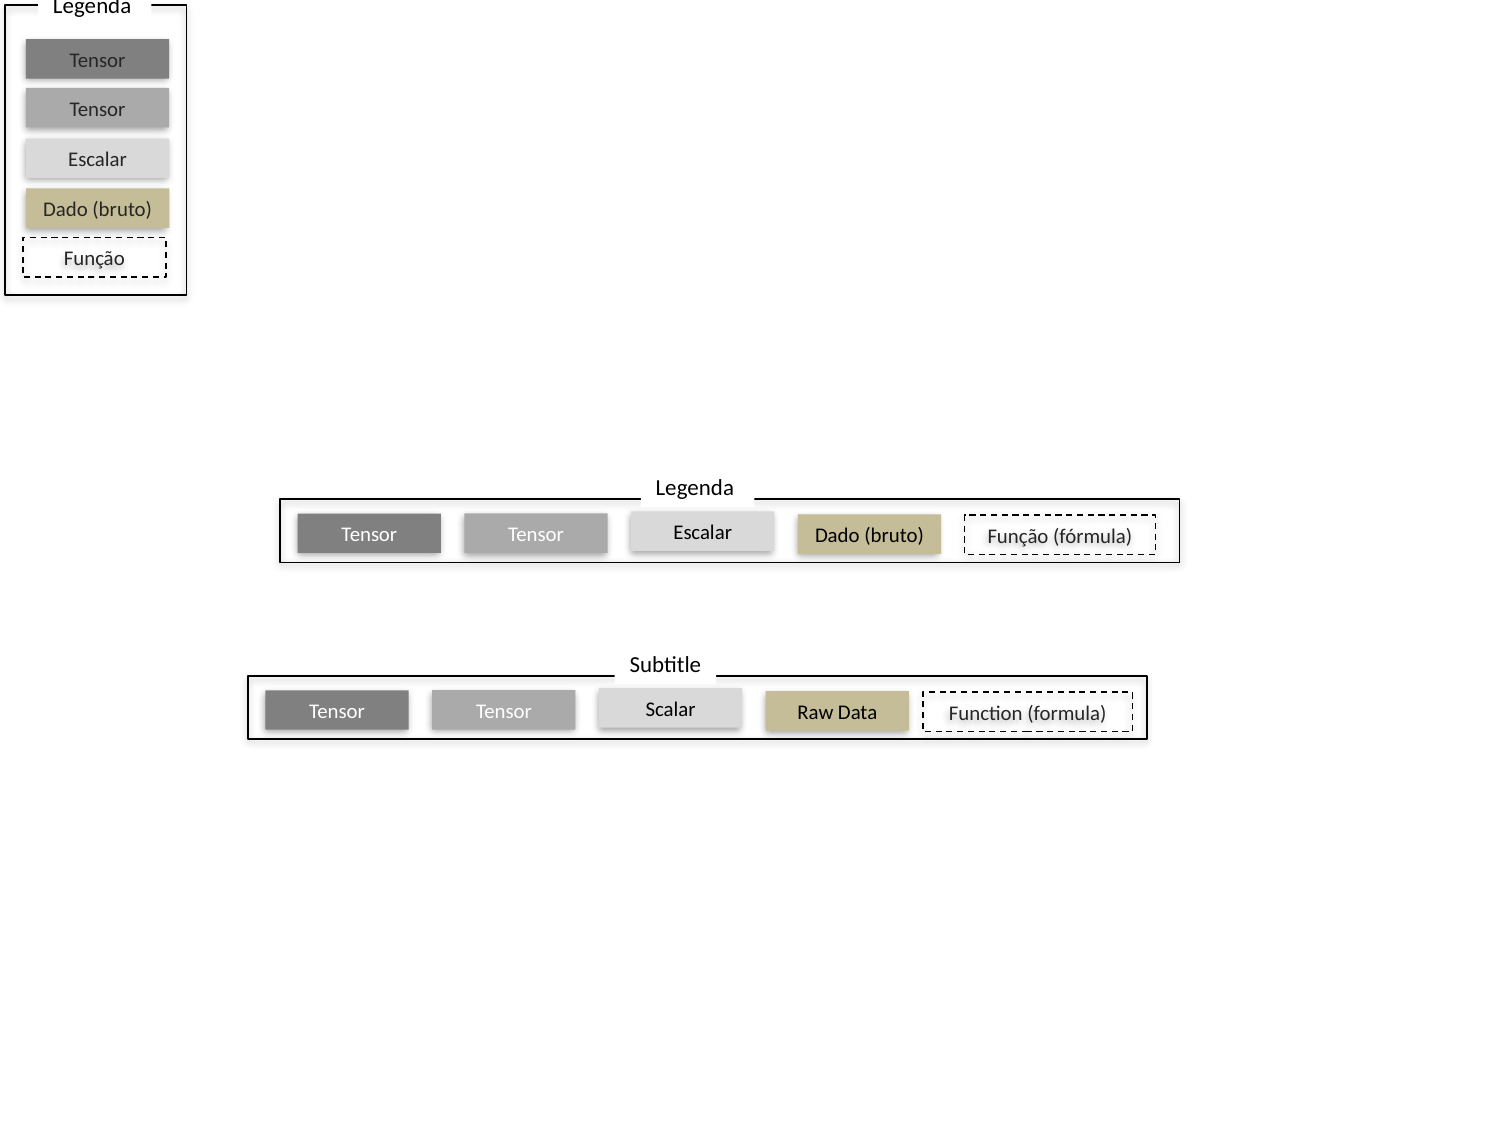

Legenda

Tensor
Tensor
Escalar
Dado (bruto)
Função
Legenda

Escalar
Tensor
Tensor
Dado (bruto)
Função (fórmula)
Subtitle

Scalar
Tensor
Tensor
Raw Data
Function (formula)